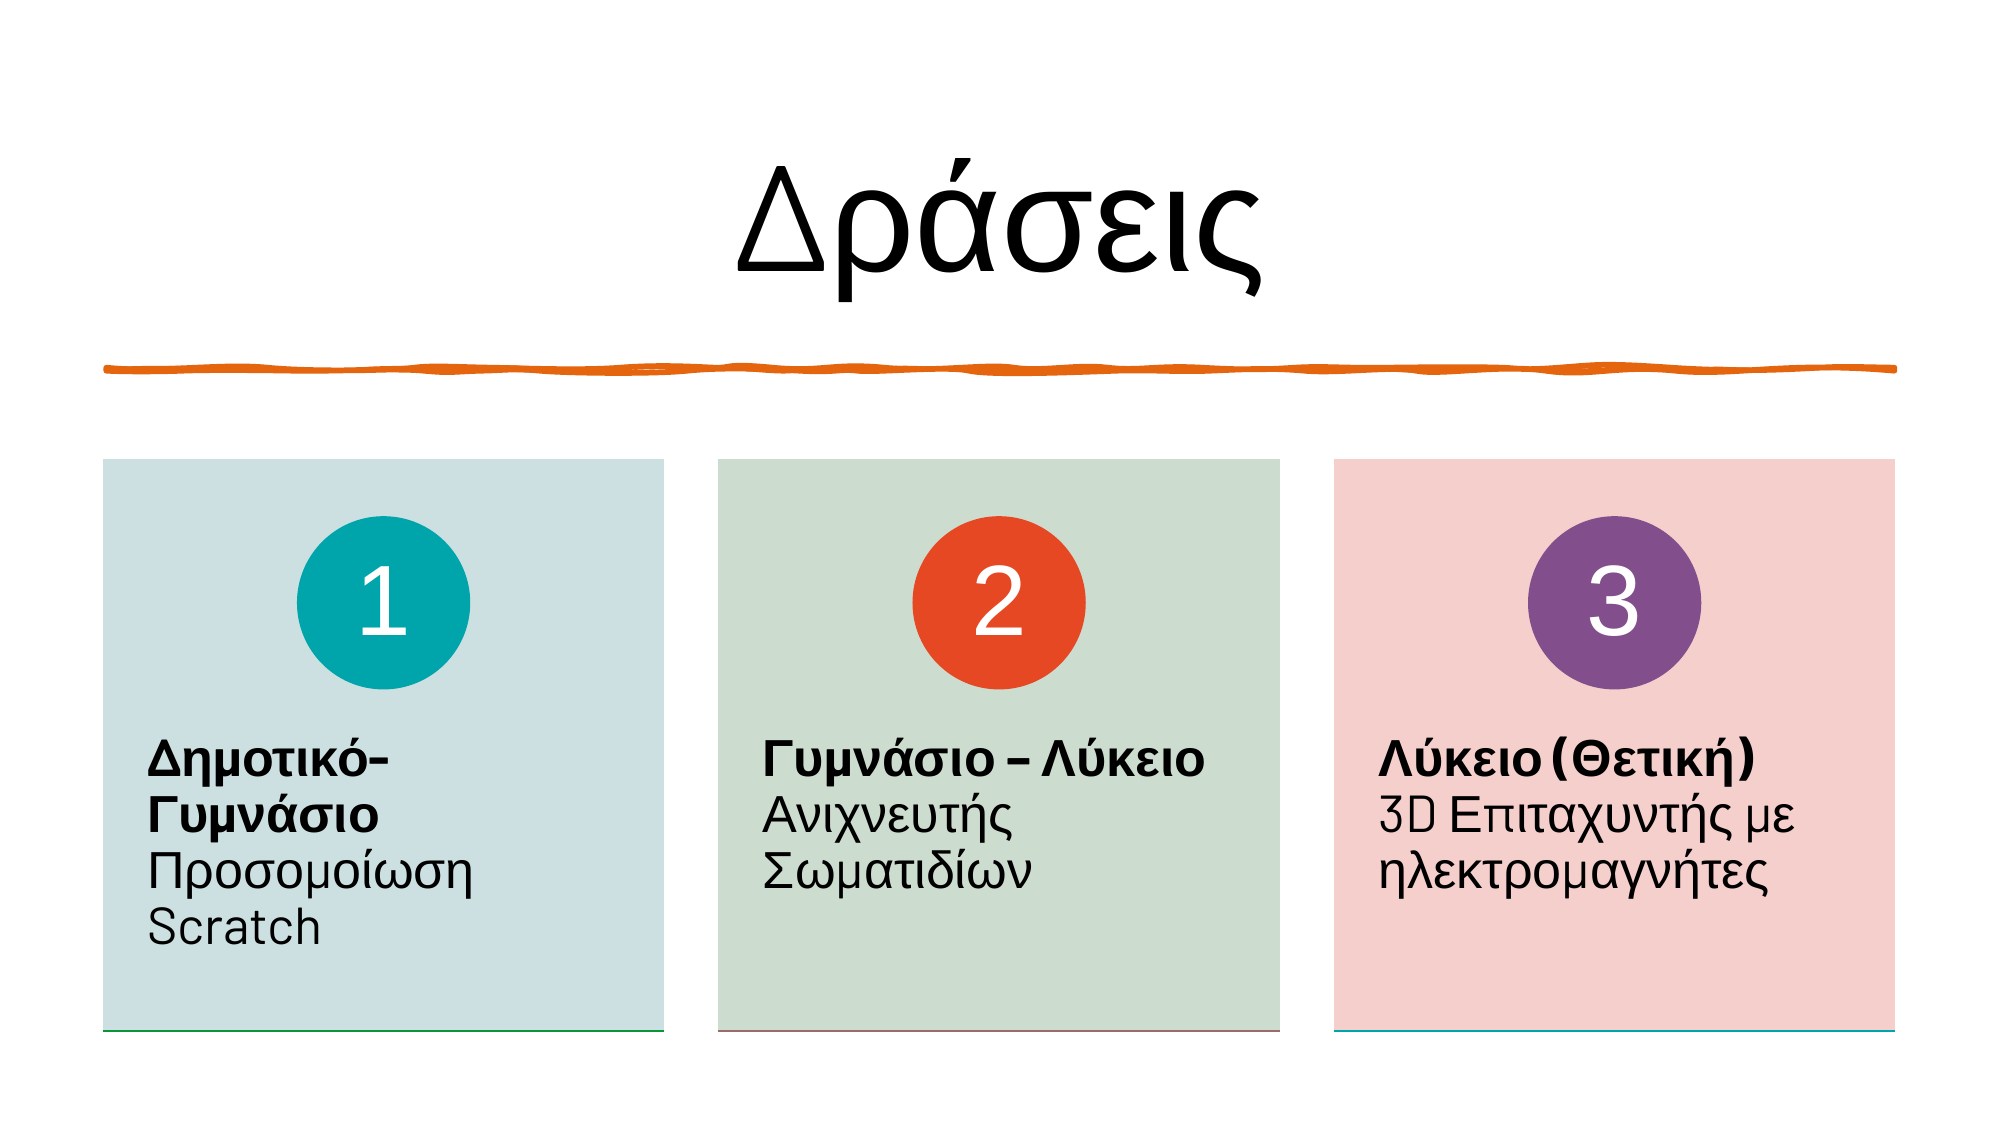

# Δράσεις

Δημοτικό- Γυμνάσιο Προσομοίωση Scratch
Γυμνάσιο – Λύκειο  Ανιχνευτής Σωματιδίων
Λύκειο (Θετική)
3D Επιταχυντής με ηλεκτρομαγνήτες
1
2
3